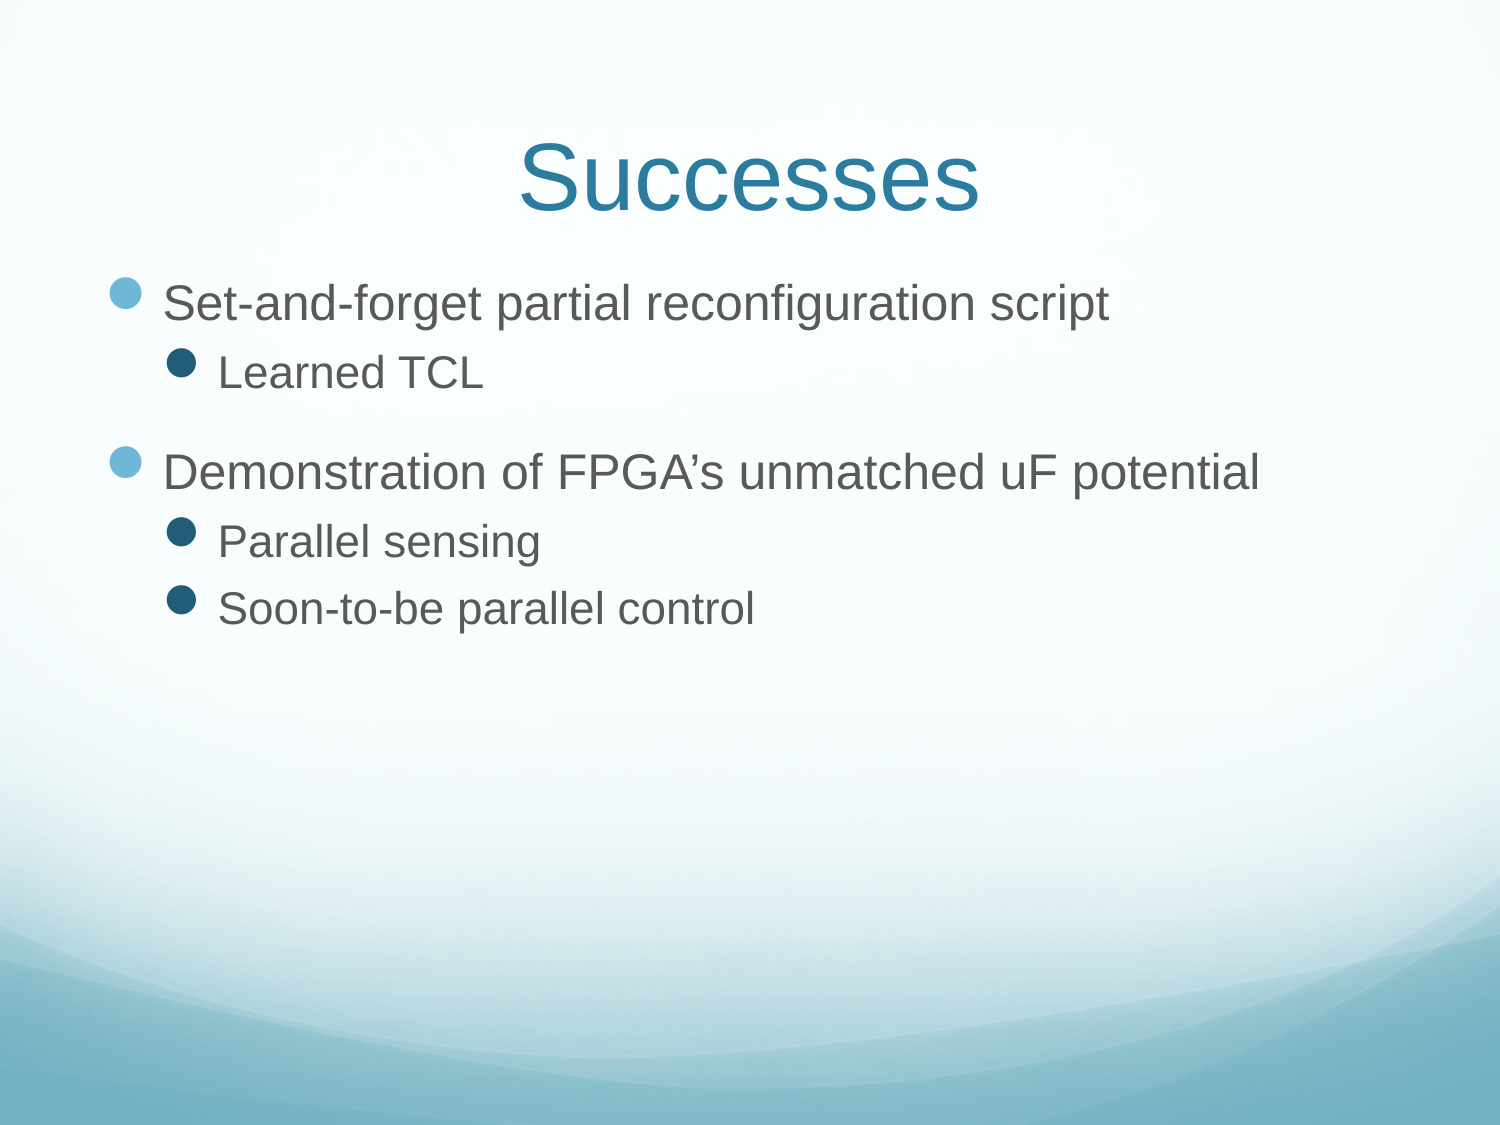

# Successes
Set-and-forget partial reconfiguration script
Learned TCL
Demonstration of FPGA’s unmatched uF potential
Parallel sensing
Soon-to-be parallel control